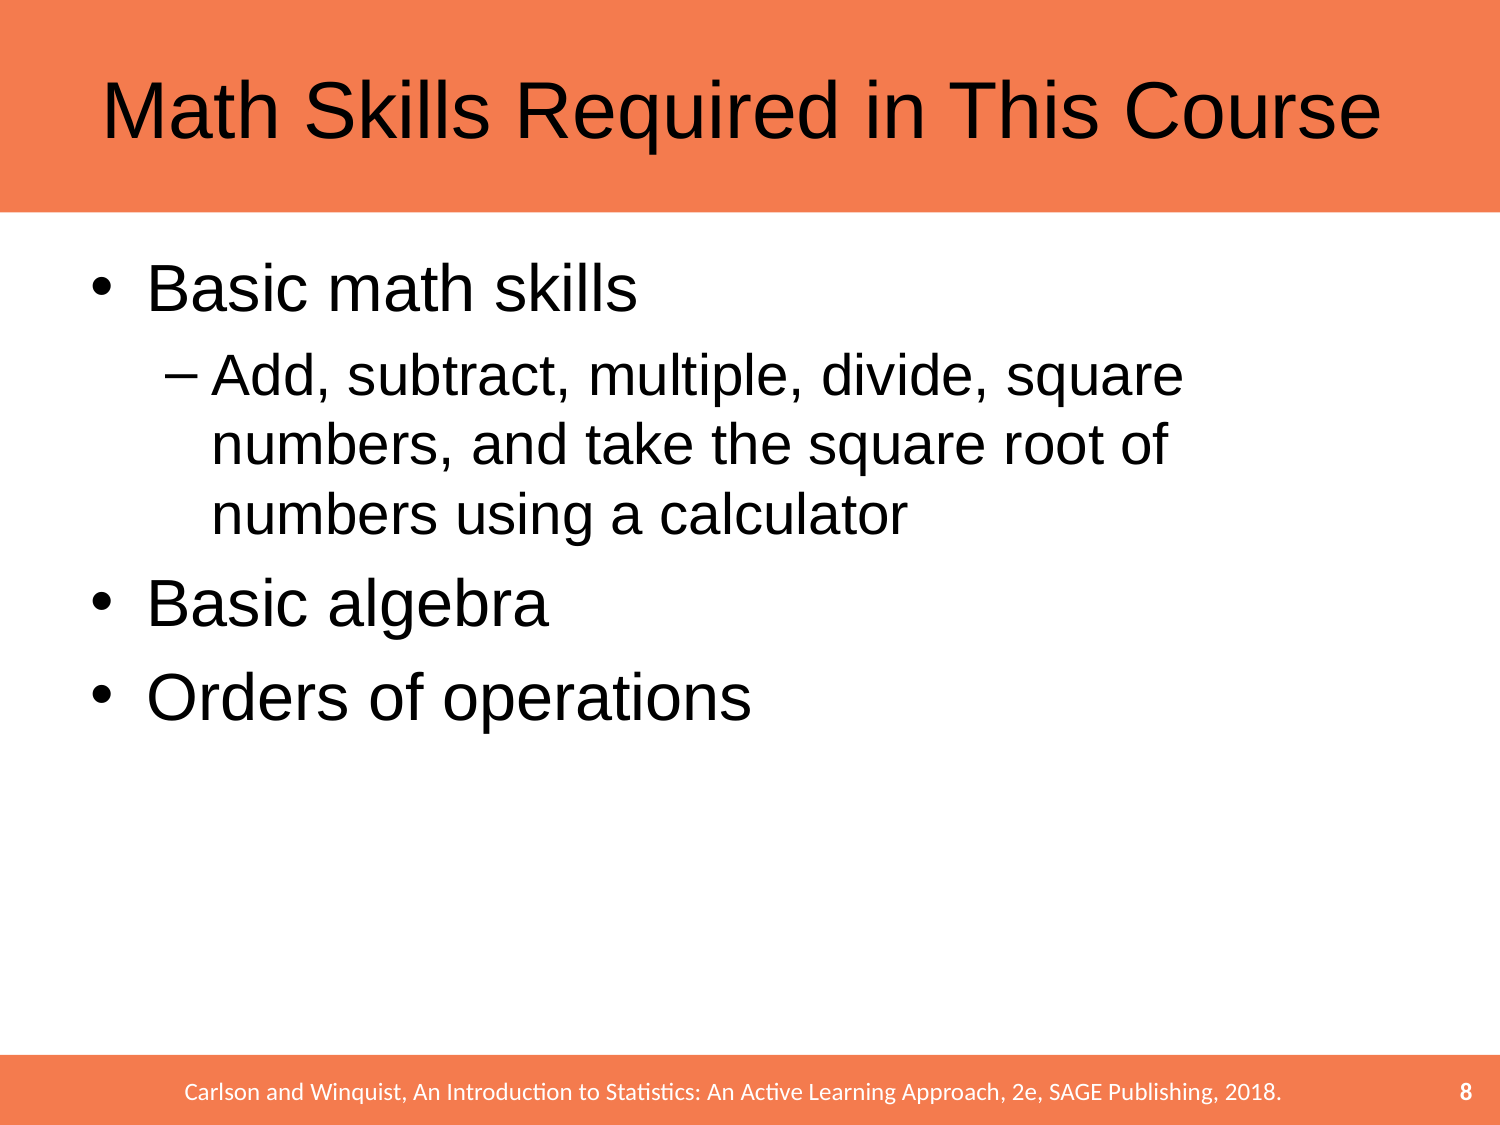

# Math Skills Required in This Course
Basic math skills
Add, subtract, multiple, divide, square numbers, and take the square root of numbers using a calculator
Basic algebra
Orders of operations

8
Carlson and Winquist, An Introduction to Statistics: An Active Learning Approach, 2e, SAGE Publishing, 2018.